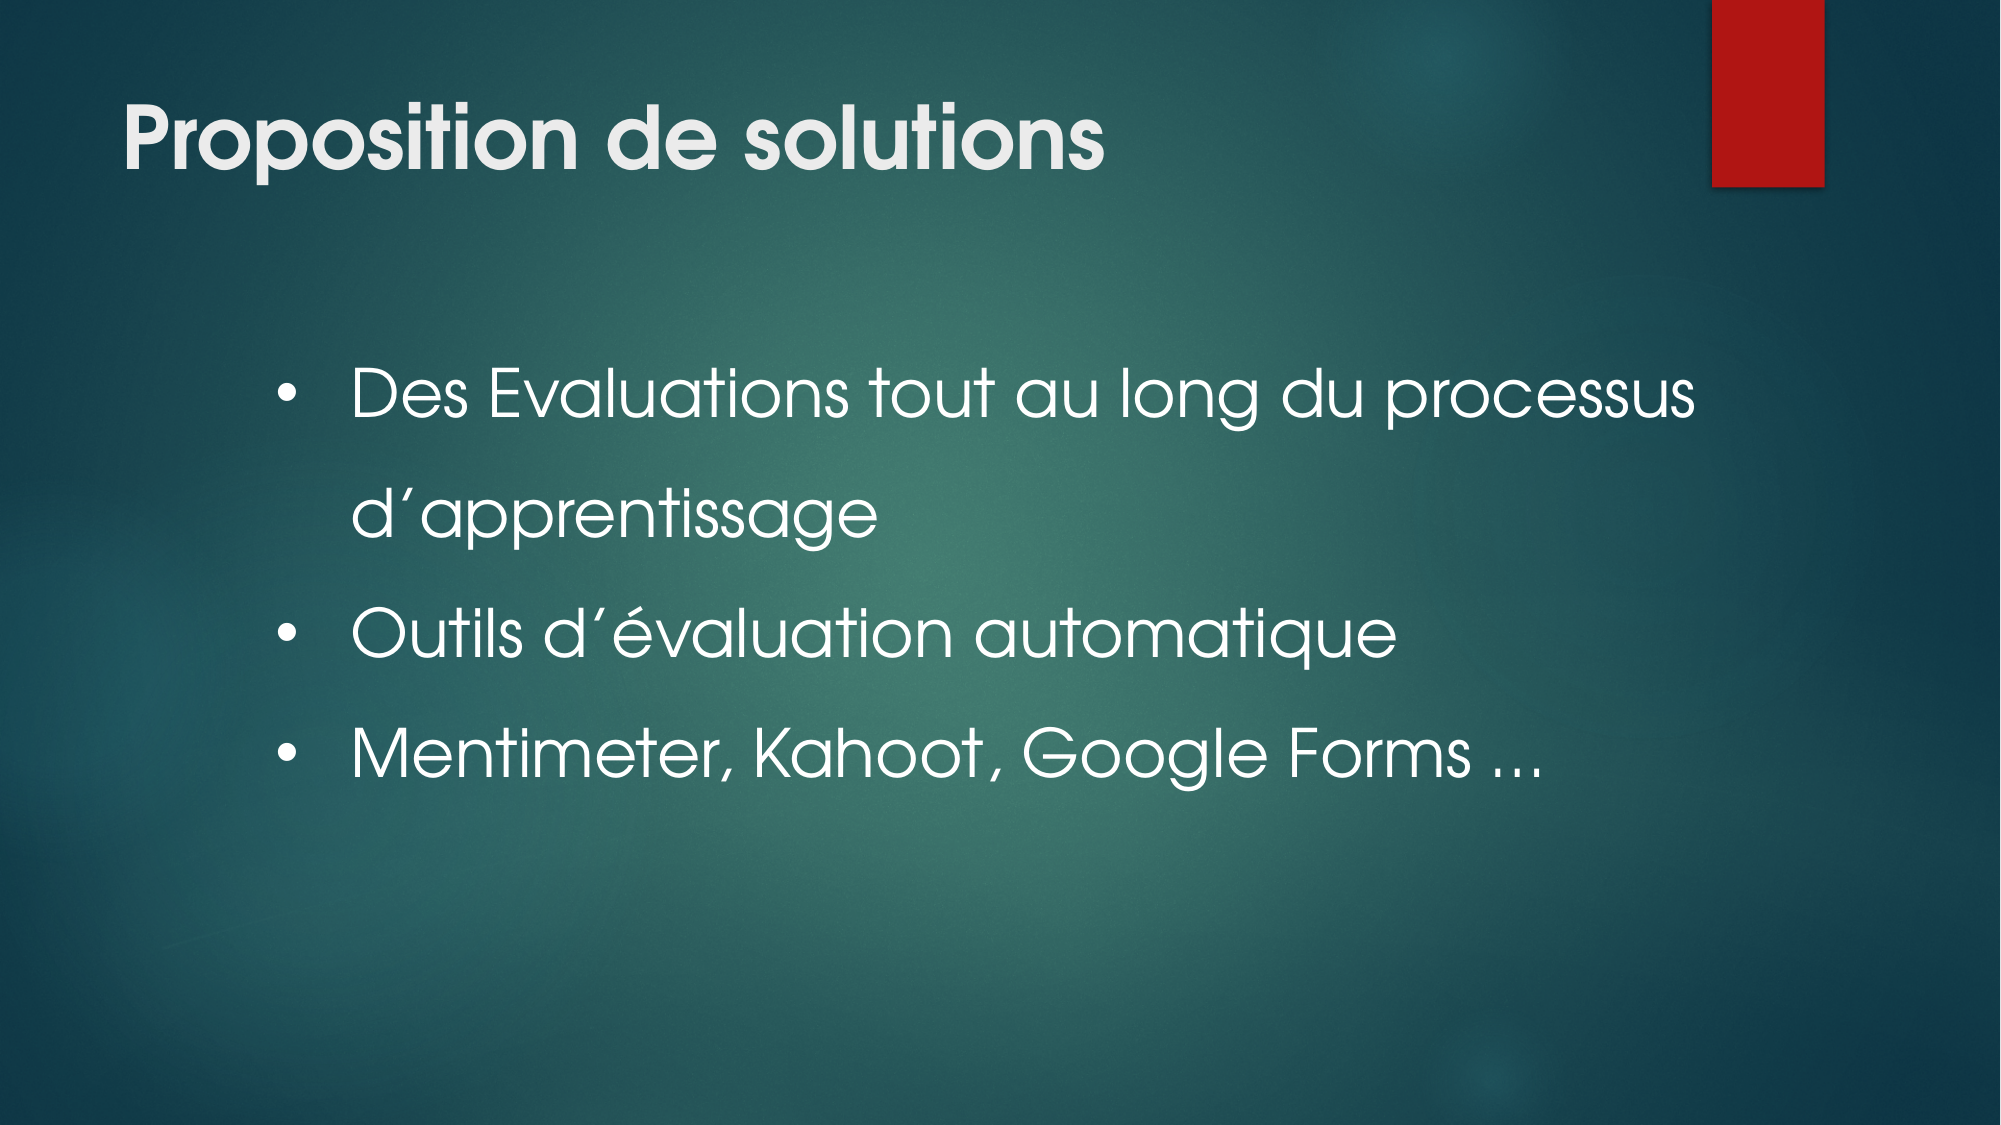

# Proposition de solutions
Des Evaluations tout au long du processus d’apprentissage
Outils d’évaluation automatique
Mentimeter, Kahoot, Google Forms …